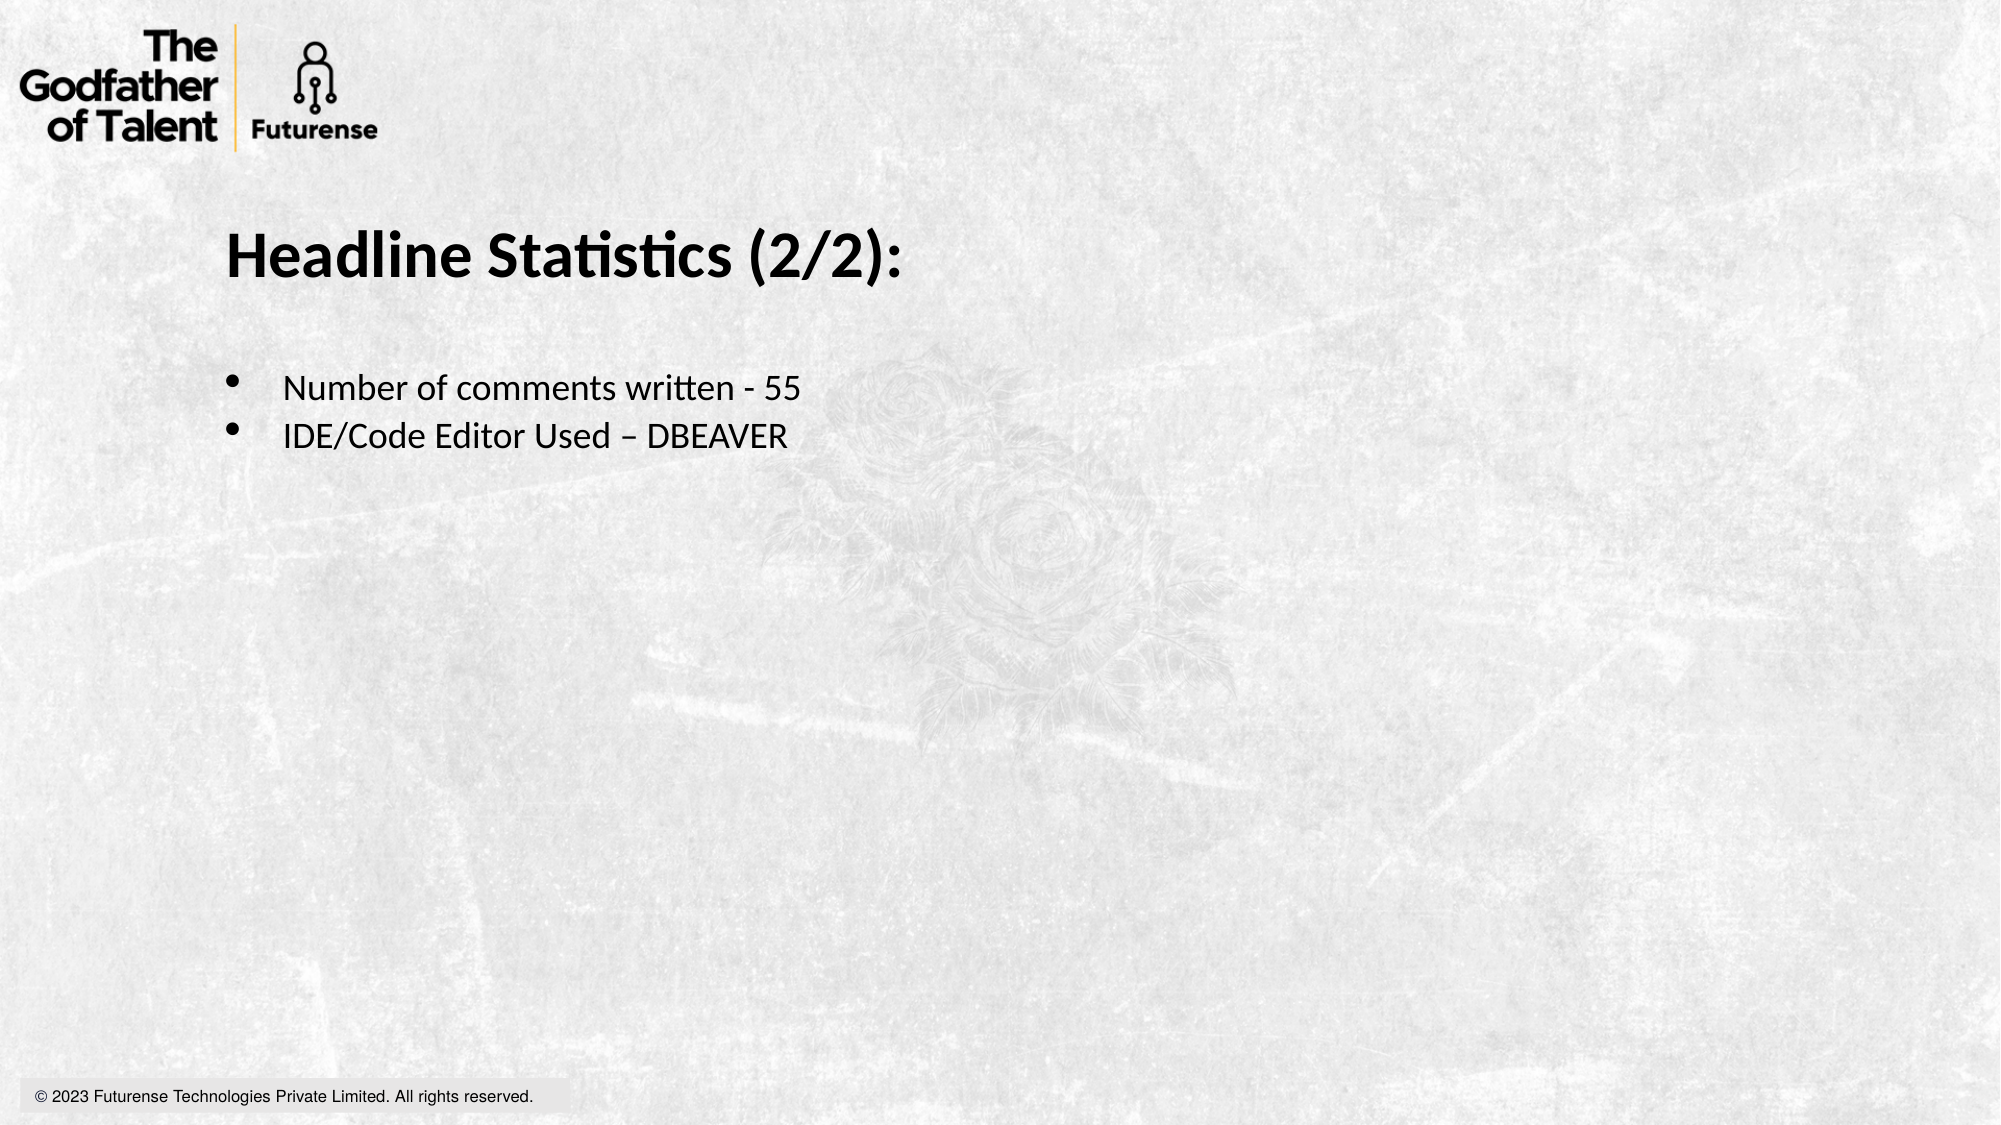

Headline Statistics (2/2):
Number of comments written - 55
IDE/Code Editor Used – DBEAVER
© 2023 Futurense Technologies Private Limited. All rights reserved.